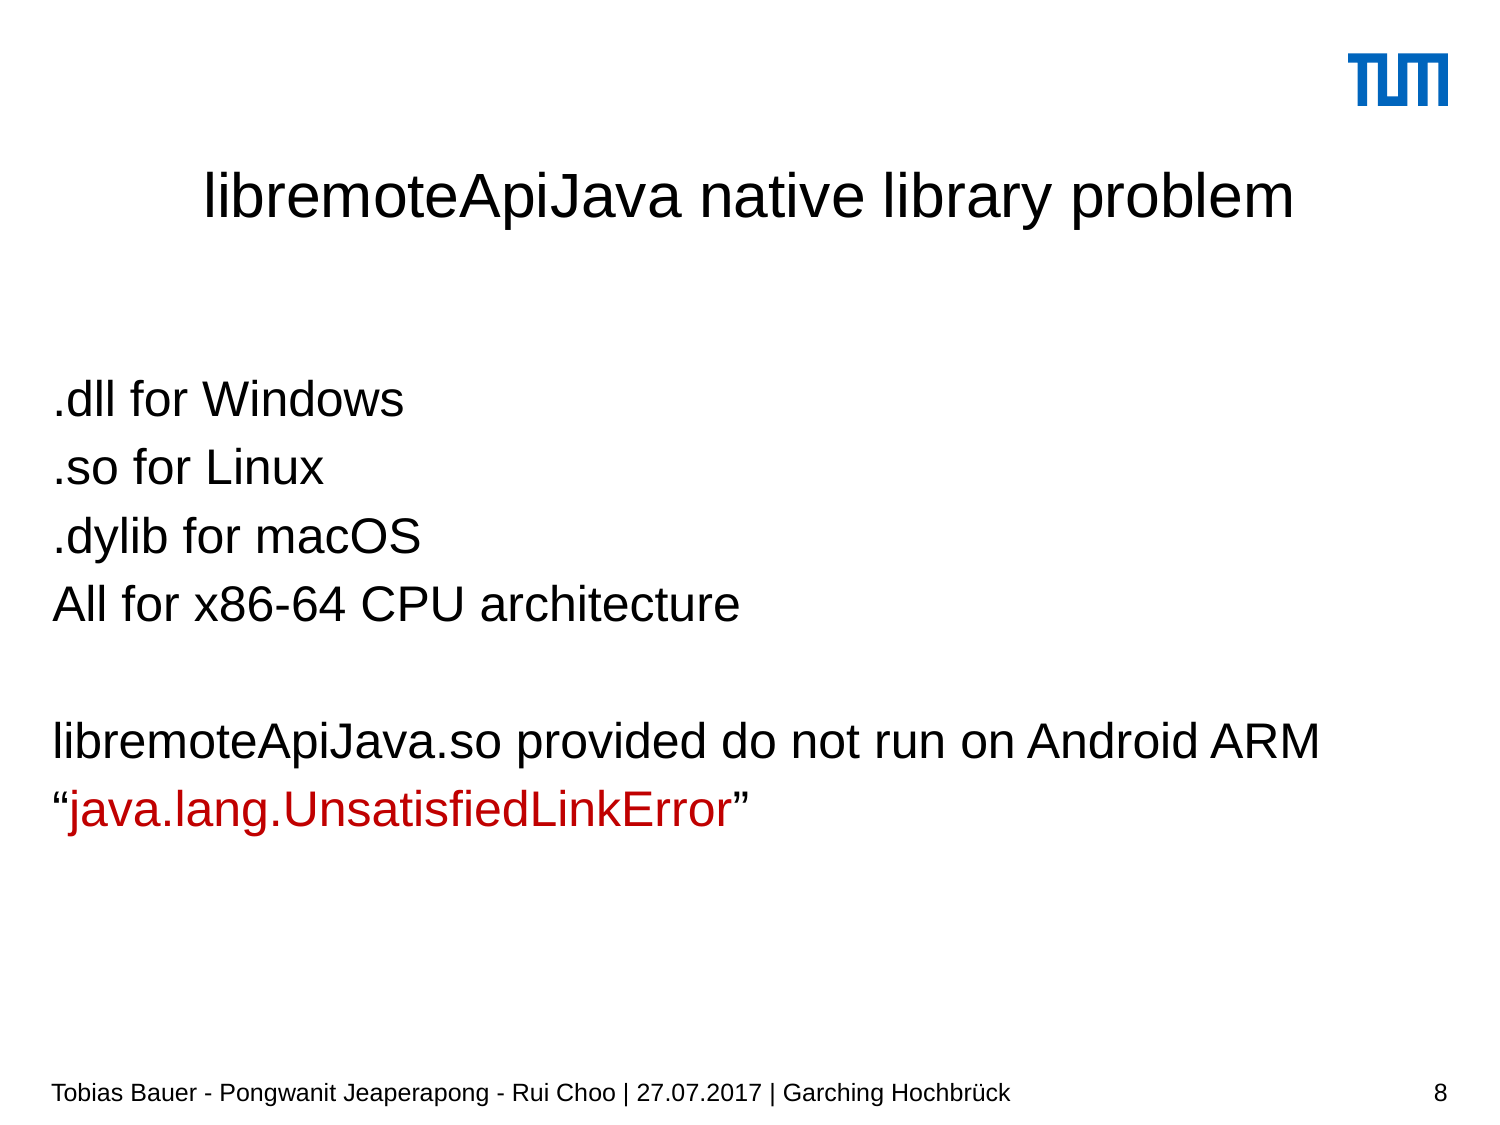

# libremoteApiJava native library problem
|  |  |  |
| --- | --- | --- |
|  |  |  |
| --- | --- | --- |
|  |  |  |
.dll for Windows
.so for Linux
.dylib for macOS
All for x86-64 CPU architecture

libremoteApiJava.so provided do not run on Android ARM
“java.lang.UnsatisfiedLinkError”

Tobias Bauer - Pongwanit Jeaperapong - Rui Choo | 27.07.2017 | Garching Hochbrück
8